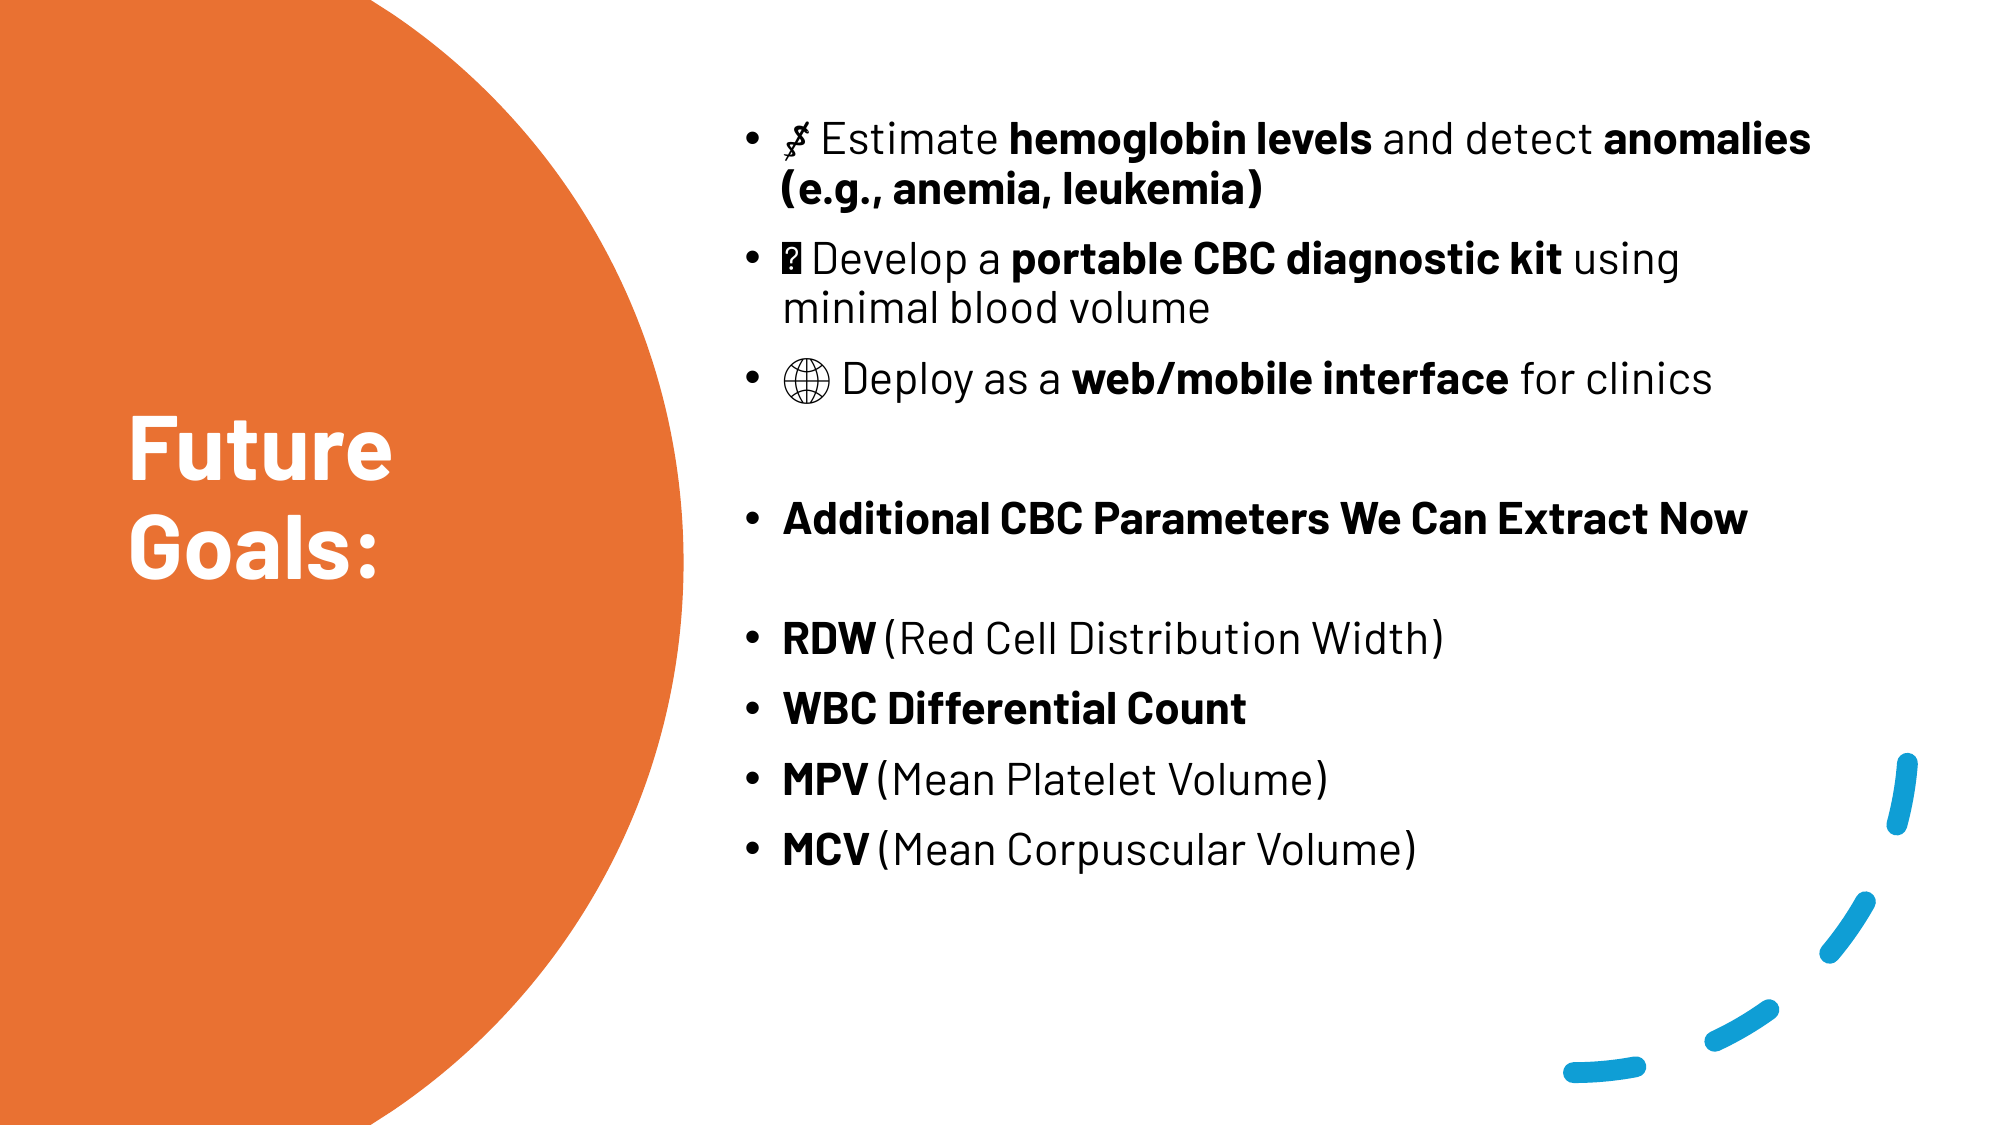

⚕️ Estimate hemoglobin levels and detect anomalies (e.g., anemia, leukemia)
🧪 Develop a portable CBC diagnostic kit using minimal blood volume
🌐 Deploy as a web/mobile interface for clinics

Additional CBC Parameters We Can Extract Now
RDW (Red Cell Distribution Width)
WBC Differential Count
MPV (Mean Platelet Volume)
MCV (Mean Corpuscular Volume)

# Future Goals: